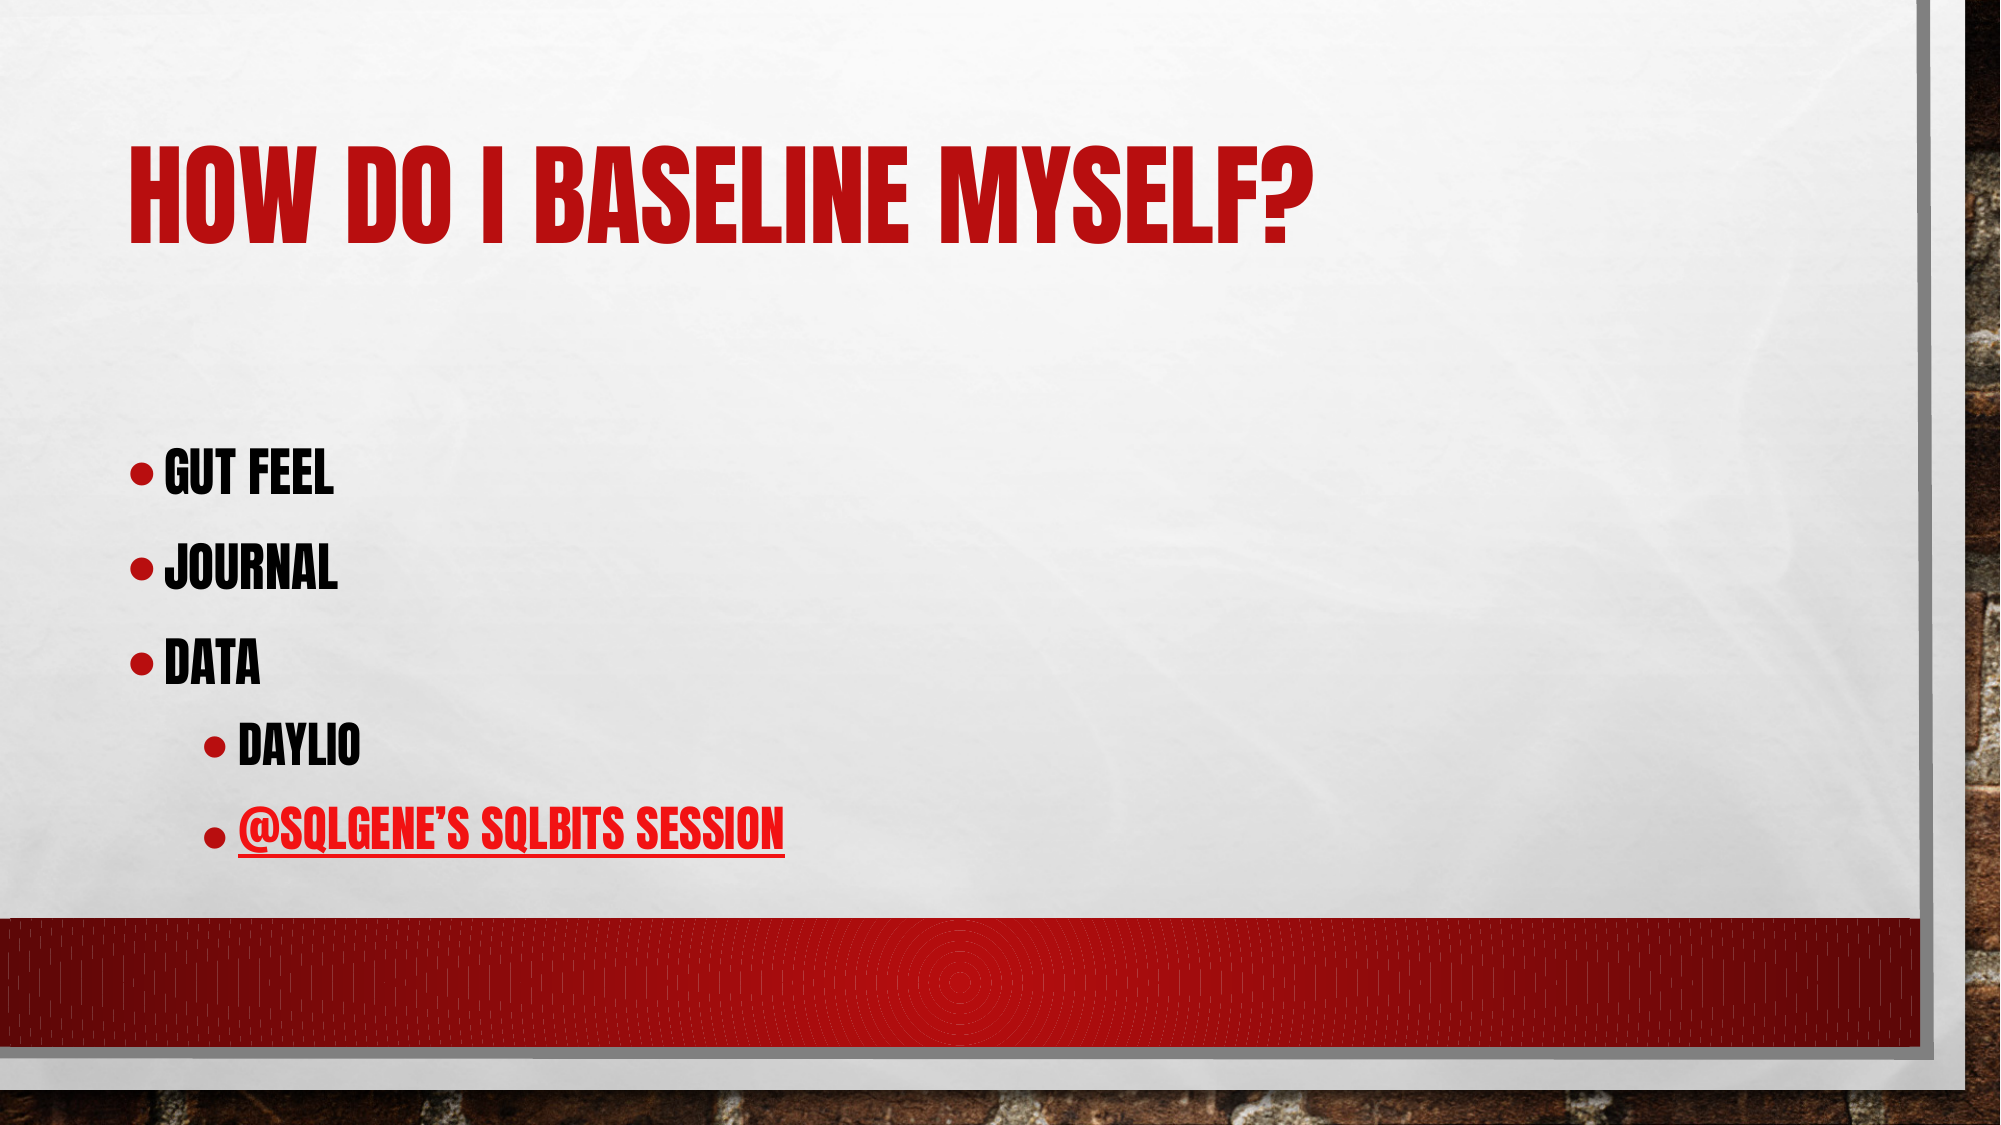

# How do I baseline myself?

Gut feel
Journal
Data
Daylio
@SQLGENE’s SQLBITS SESSION